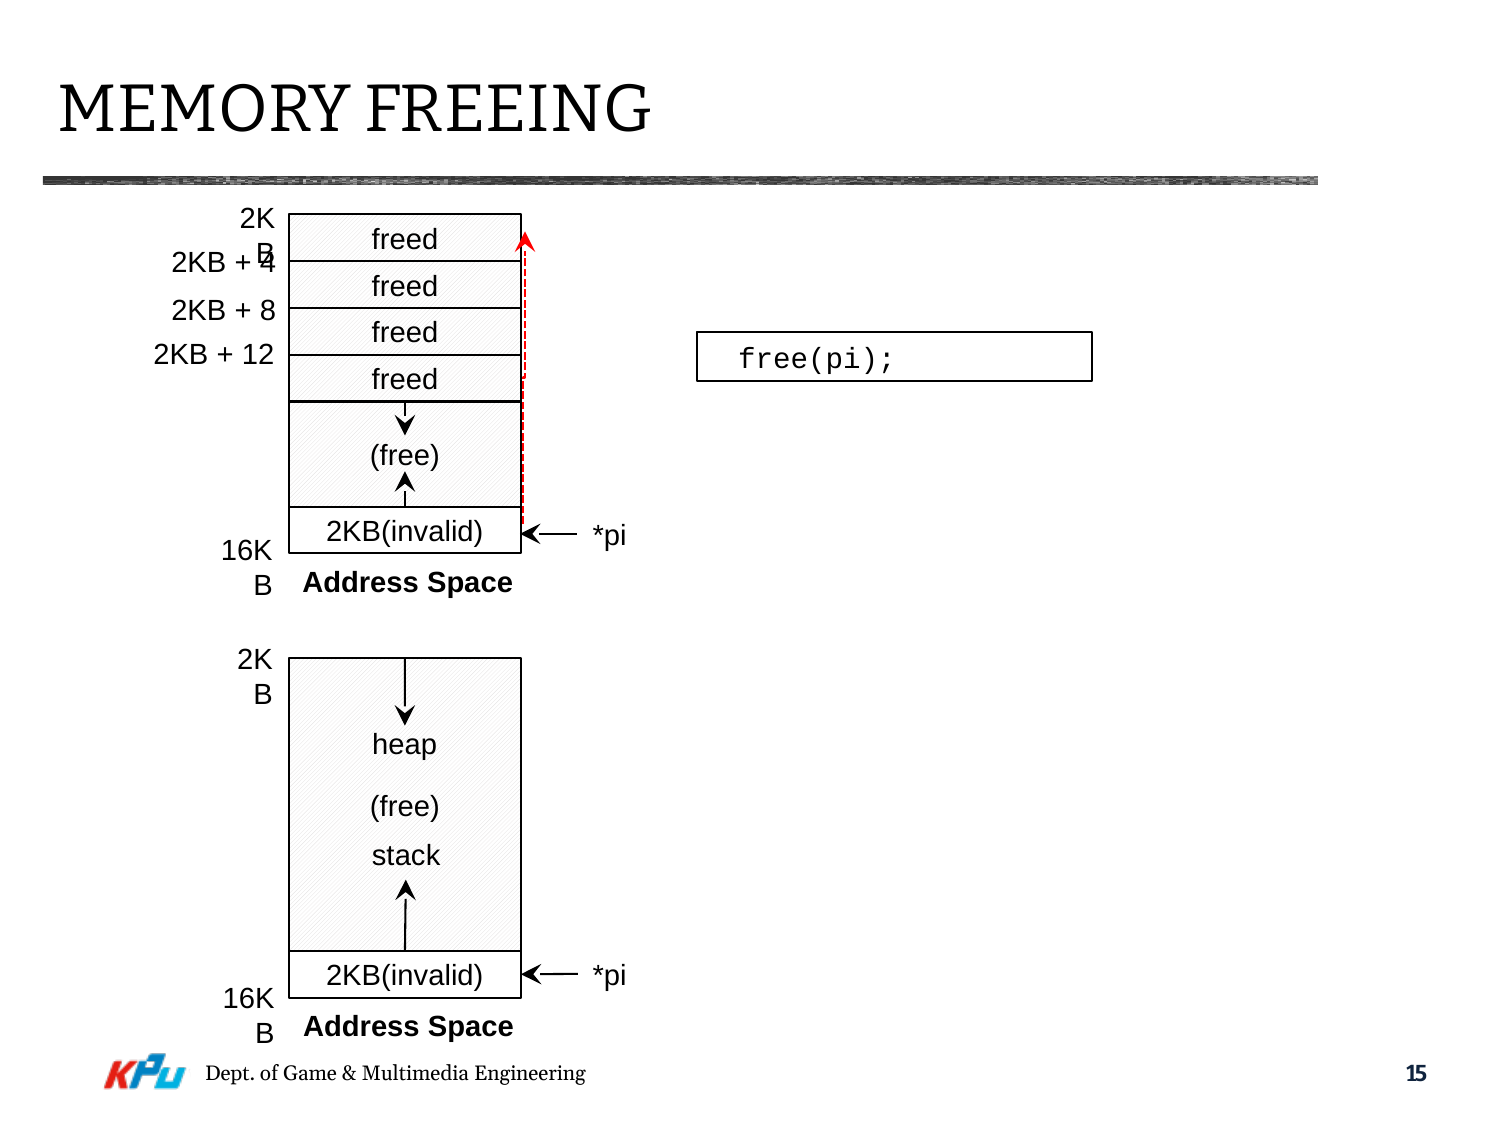

# Memory Freeing
2KB

freed
2KB + 4
freed
2KB + 8
freed
2KB + 12
free(pi);
freed
(free)
2KB(invalid)
*pi
16KB
Address Space
2KB
(free)
heap
stack
*pi
2KB(invalid)
16KB
Address Space
Dept. of Game & Multimedia Engineering
15